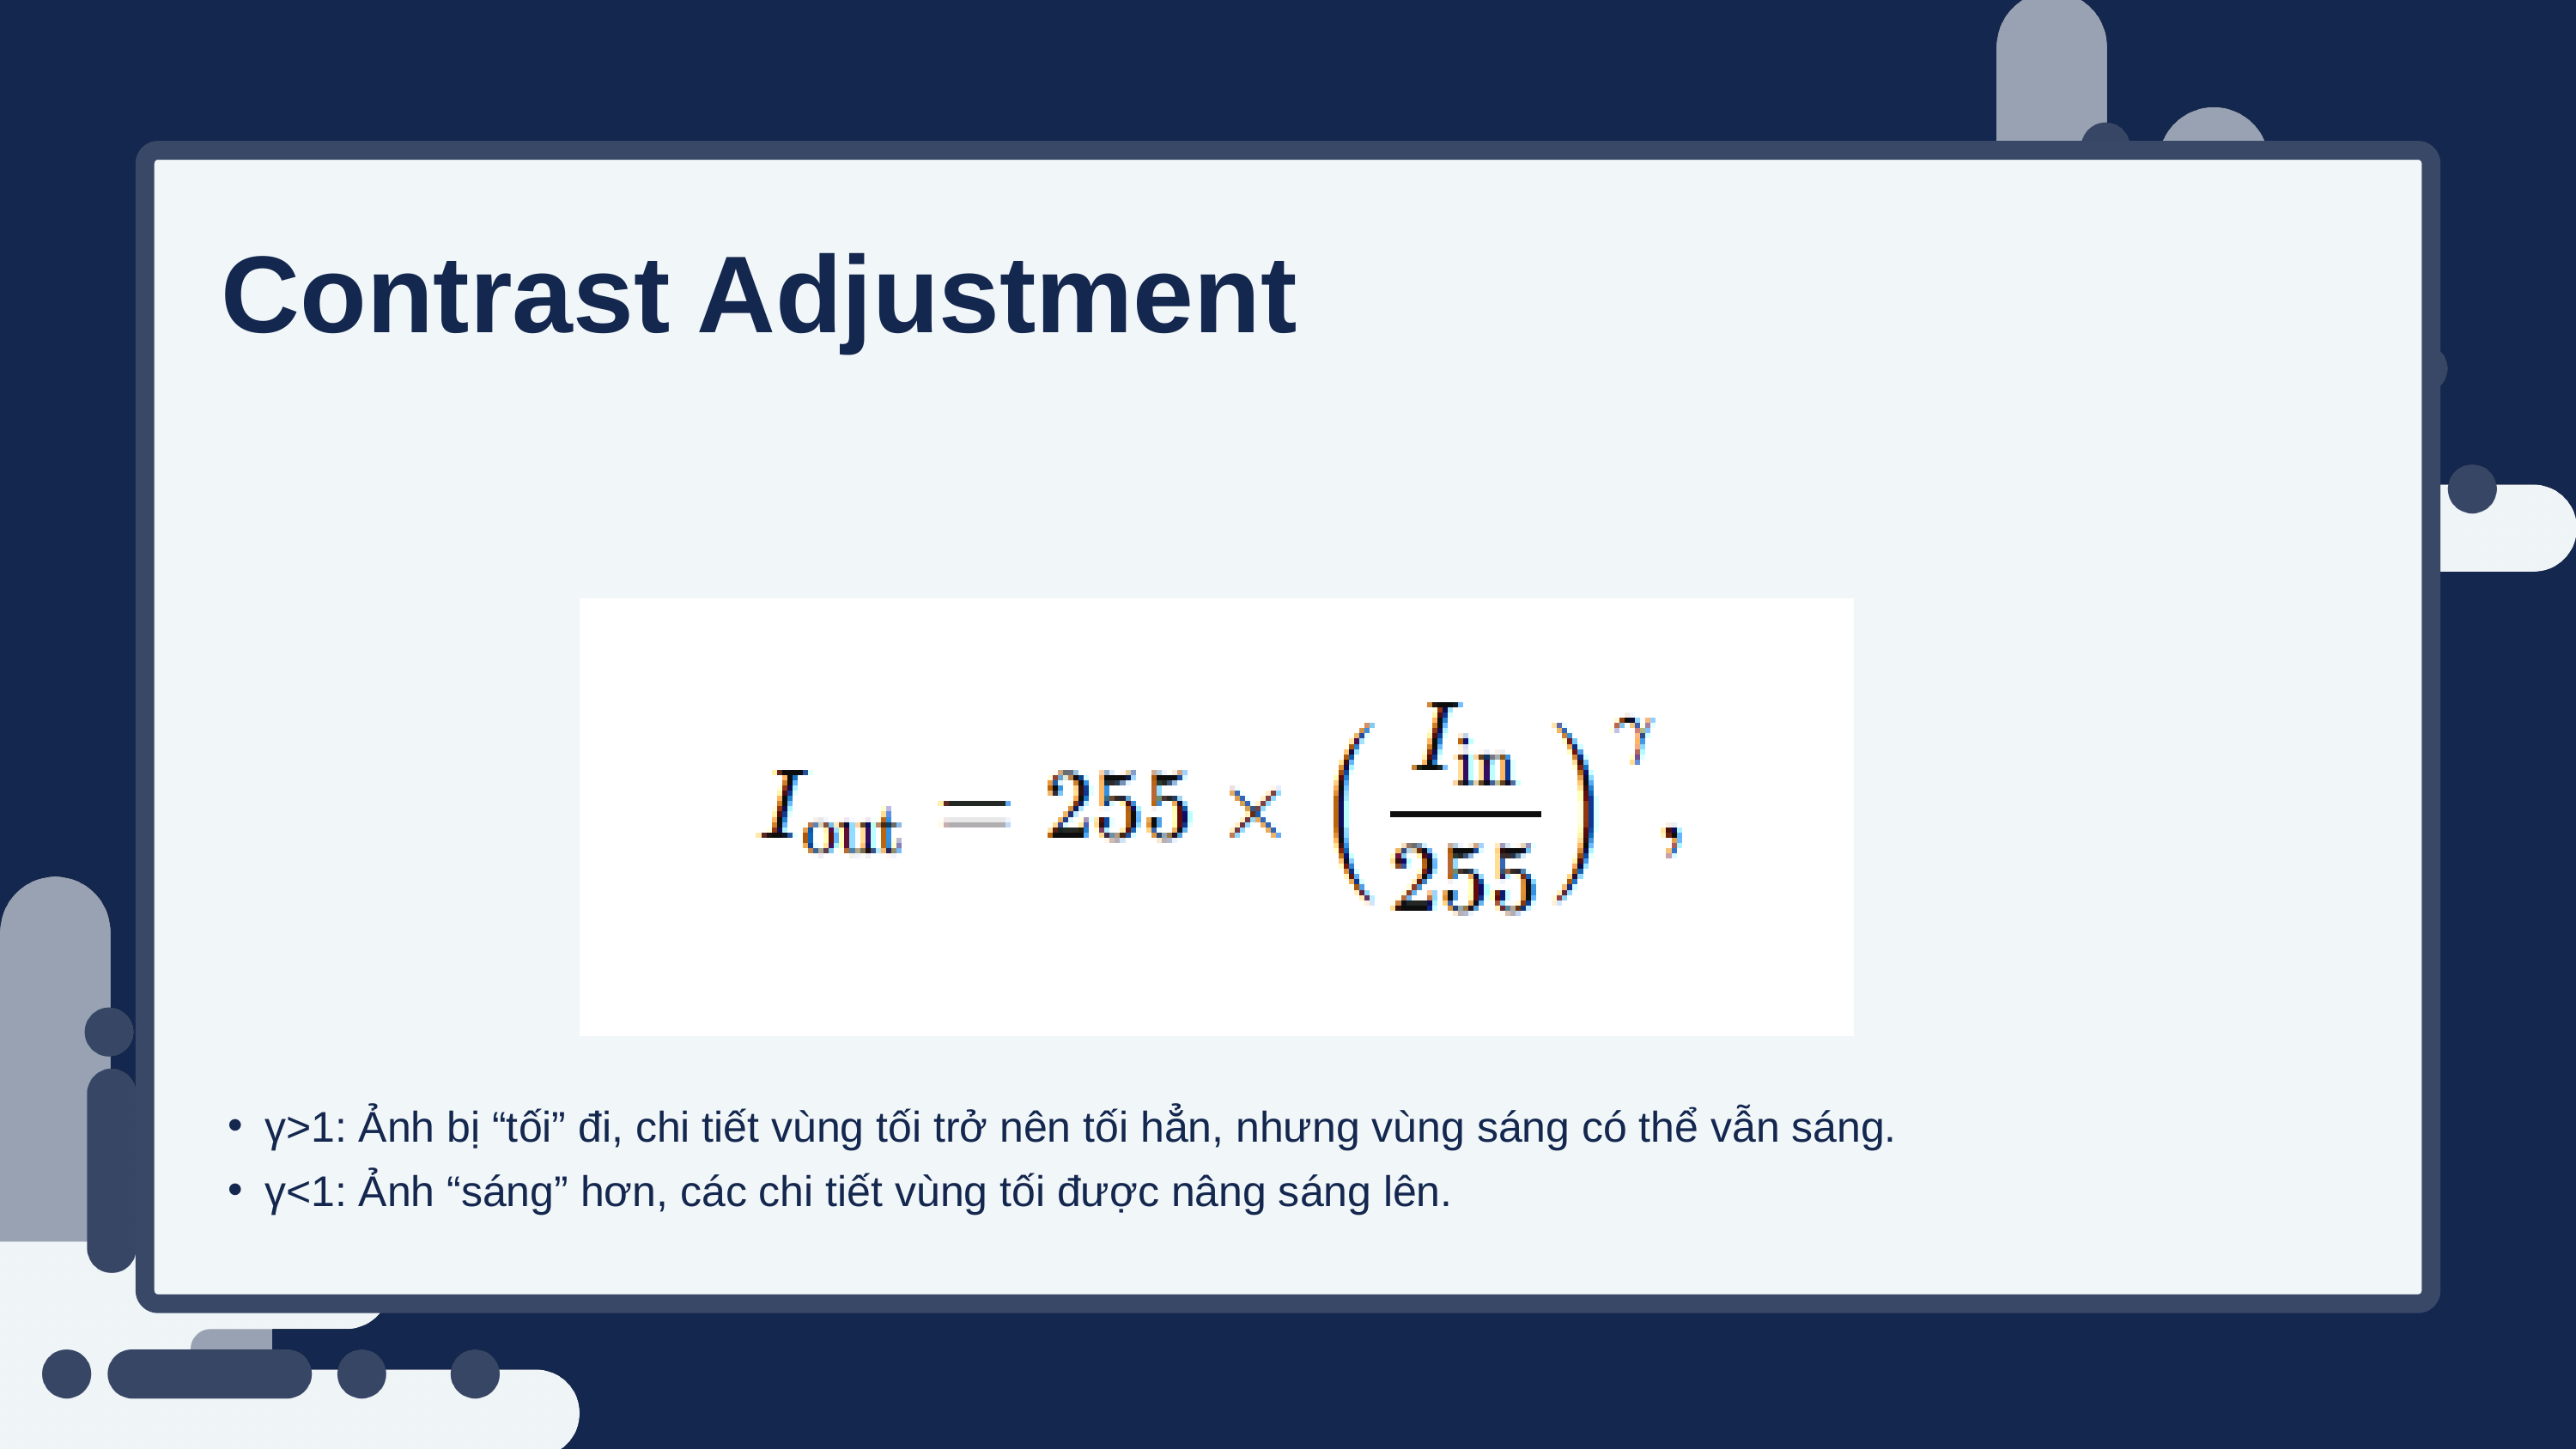

Contrast Adjustment

γ>1: Ảnh bị “tối” đi, chi tiết vùng tối trở nên tối hẳn, nhưng vùng sáng có thể vẫn sáng.
γ<1: Ảnh “sáng” hơn, các chi tiết vùng tối được nâng sáng lên.